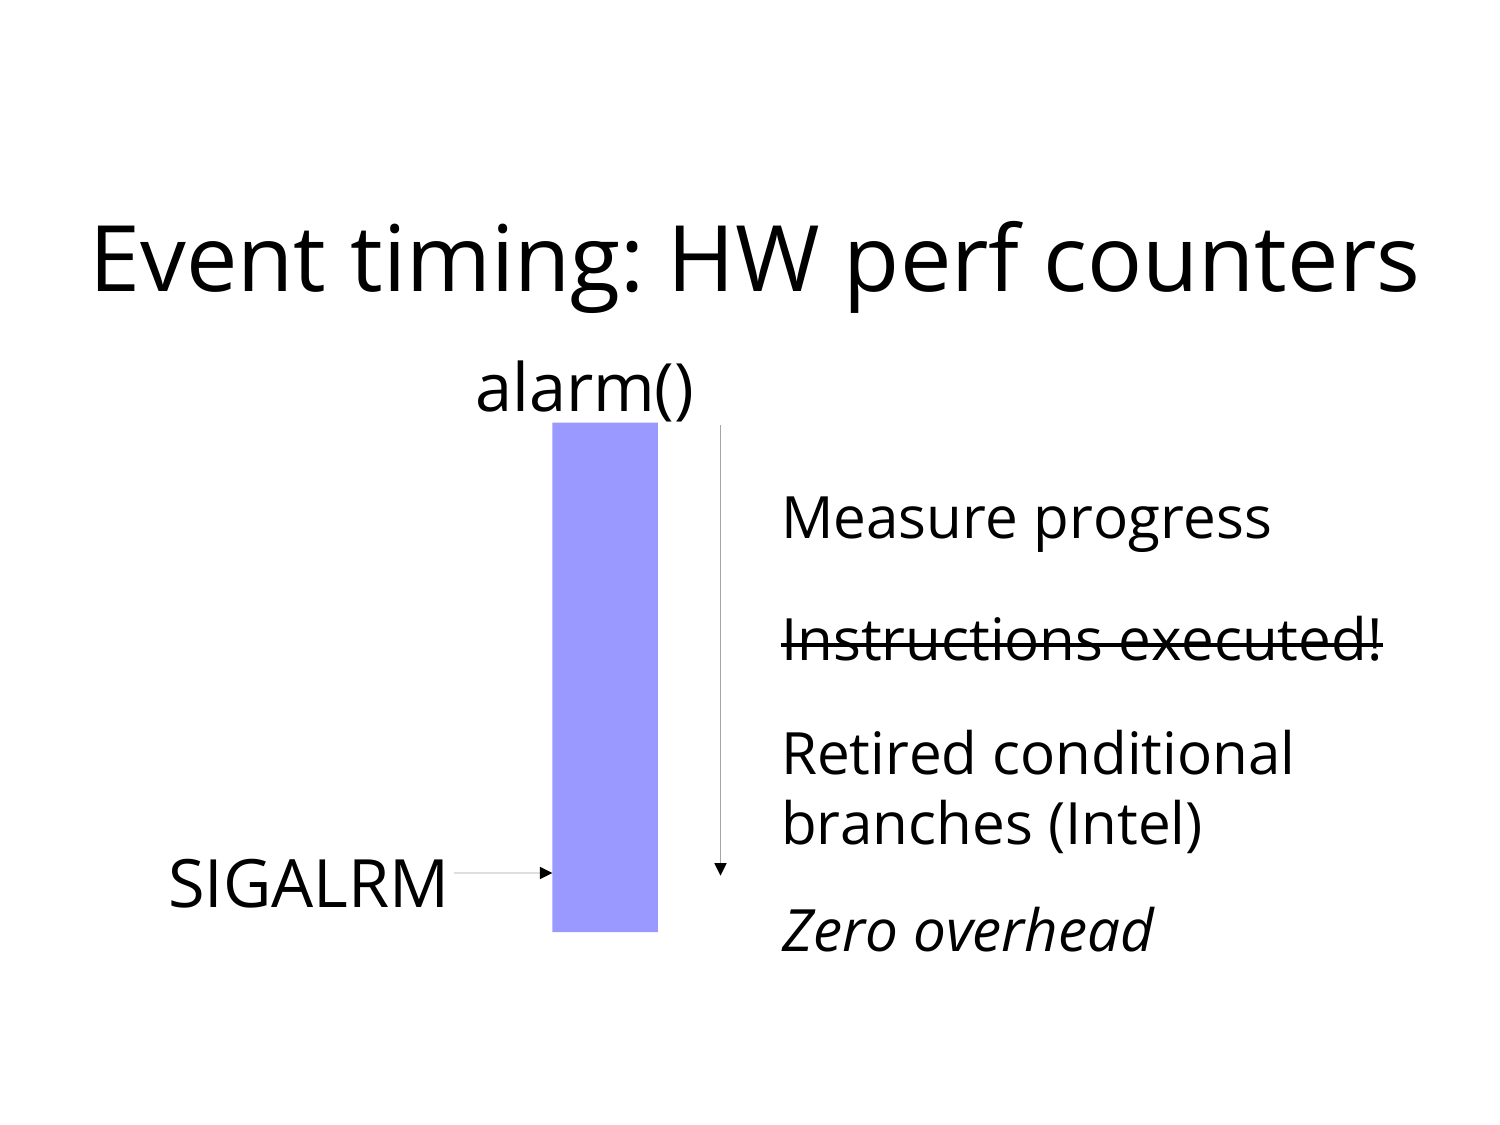

Event timing: HW perf counters
alarm()

Measure progress
Instructions executed!

Instructions executed!
Retired conditional branches (Intel)
SIGALRM

Zero overhead